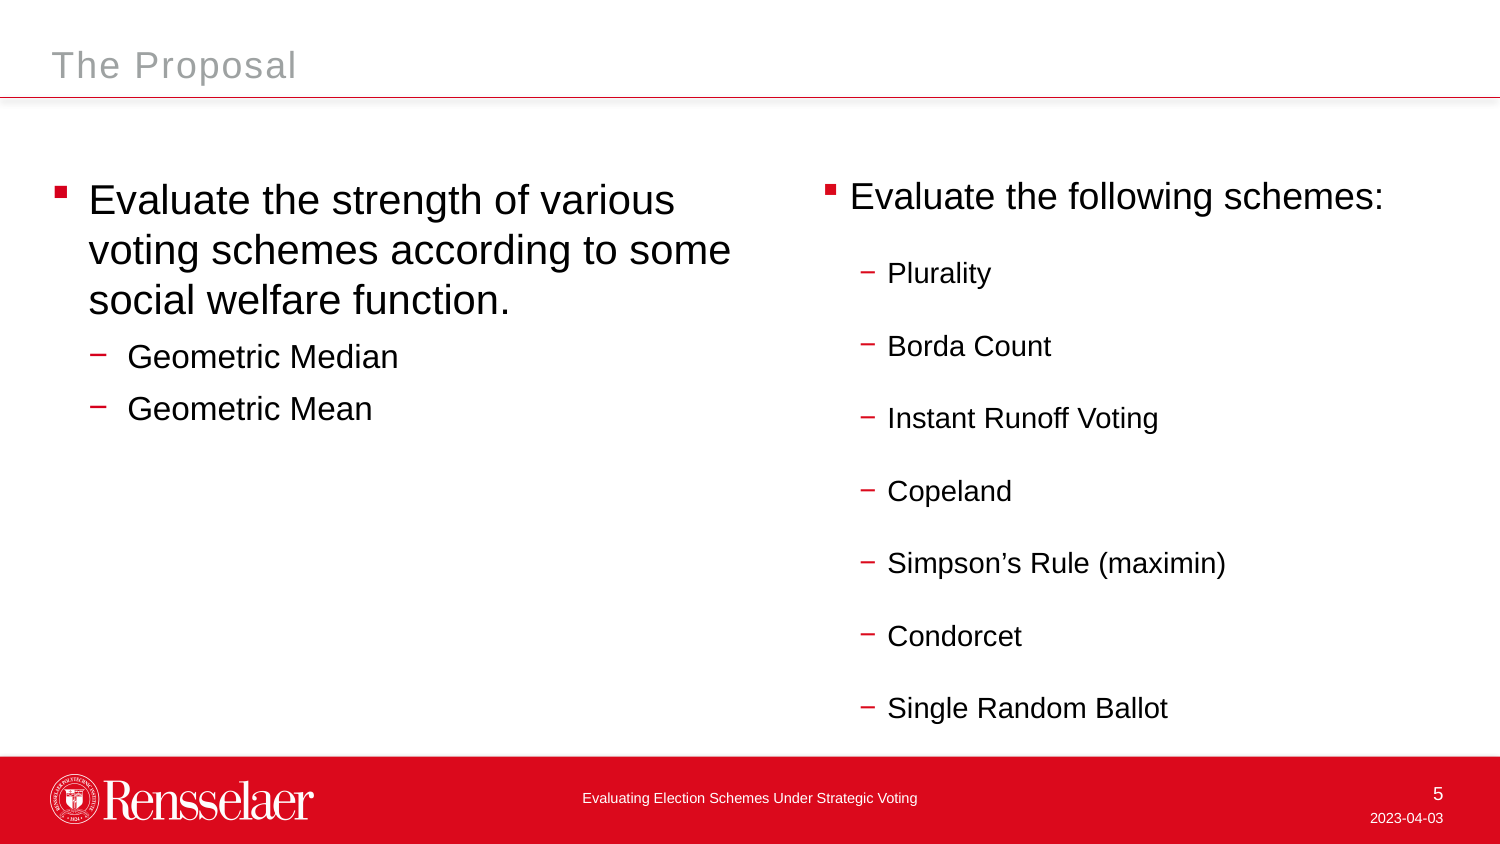

The Proposal
Evaluate the strength of various voting schemes according to some social welfare function.
Geometric Median
Geometric Mean
Evaluate the following schemes:
Plurality
Borda Count
Instant Runoff Voting
Copeland
Simpson’s Rule (maximin)
Condorcet
Single Random Ballot